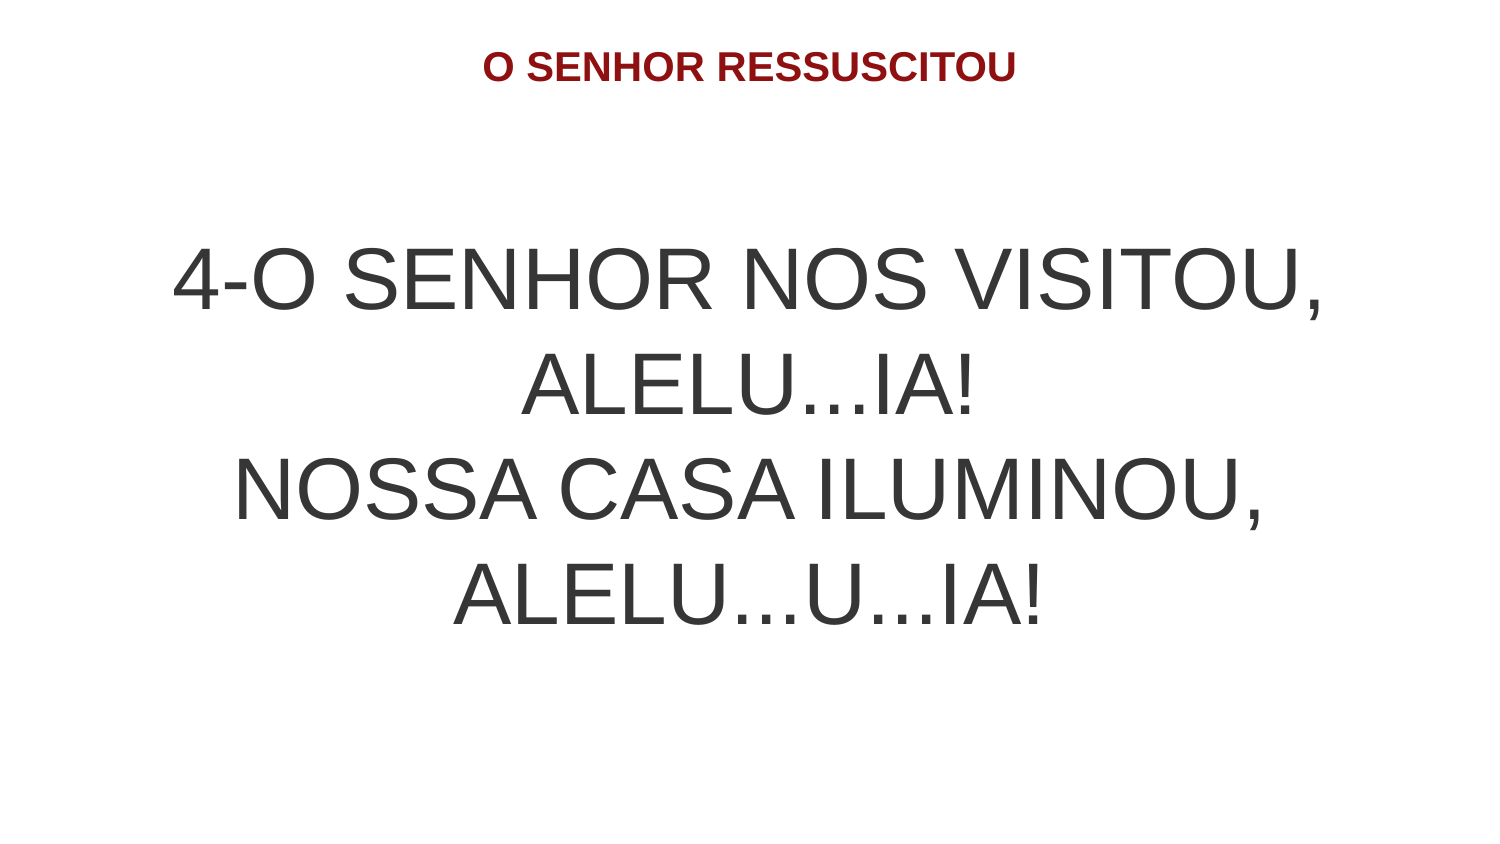

O SENHOR RESSUSCITOU
4-O SENHOR NOS VISITOU, ALELU...IA!
NOSSA CASA ILUMINOU, ALELU...U...IA!